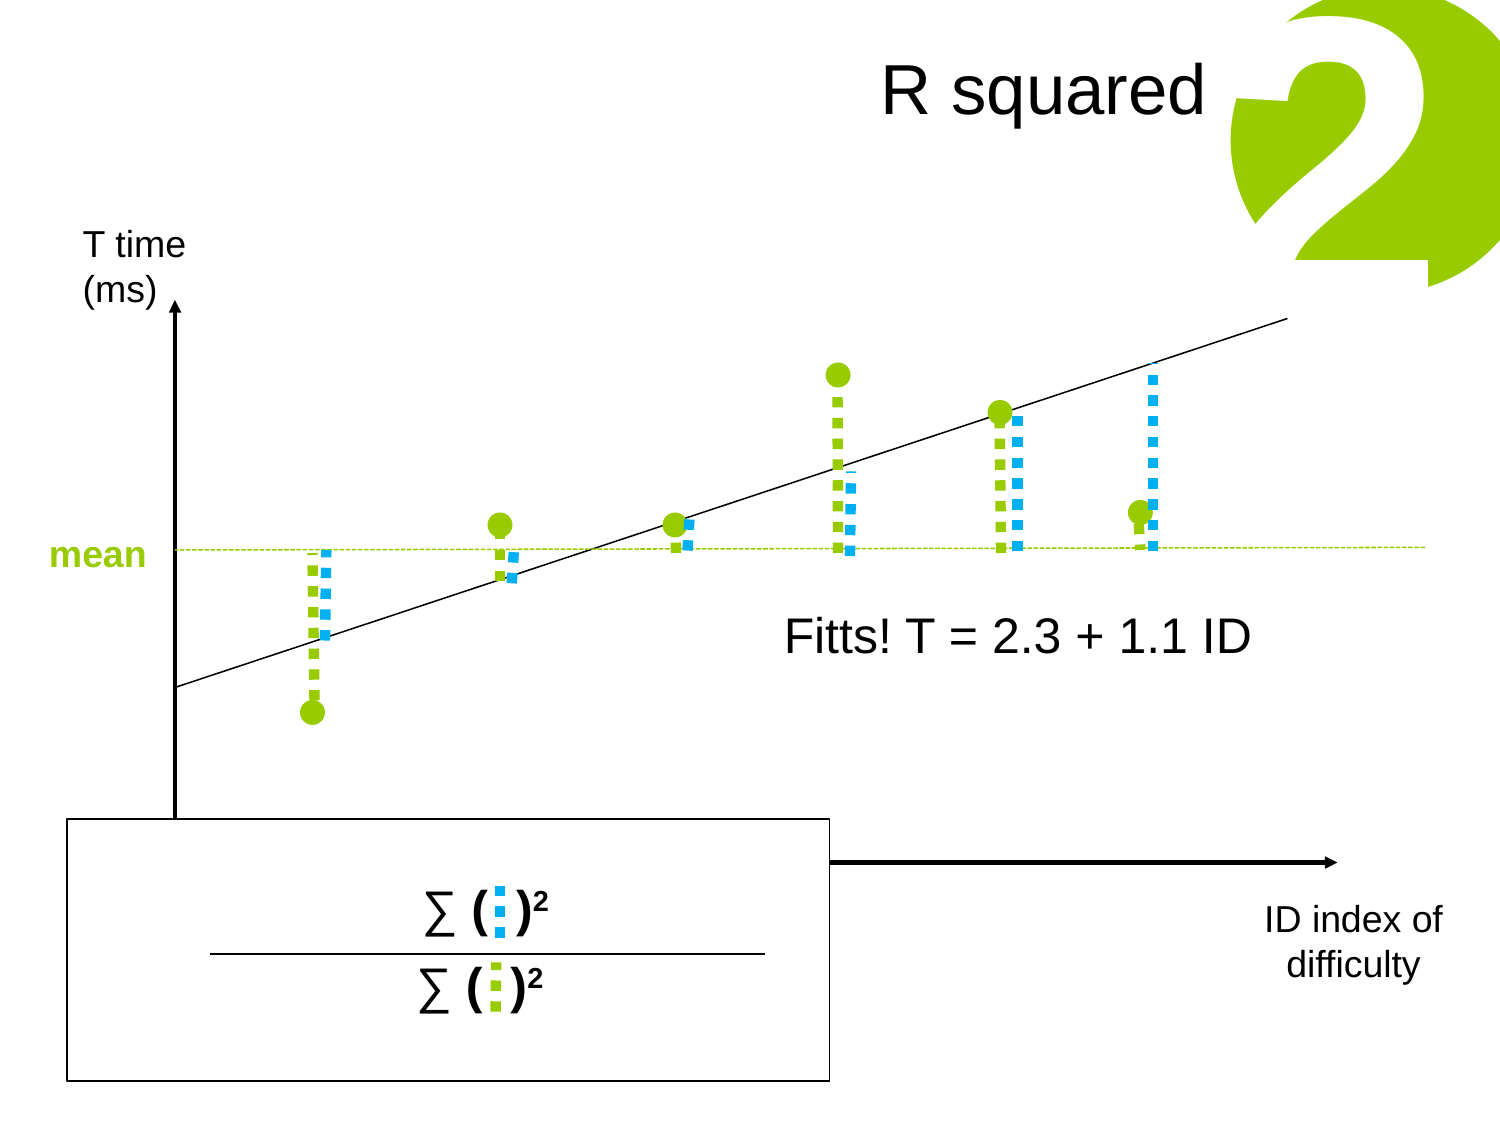

2

R squared
T time
(ms)

mean
Fitts! T = 2.3 + 1.1 ID

∑ (  )2

∑ (  )2
ID index of difficulty